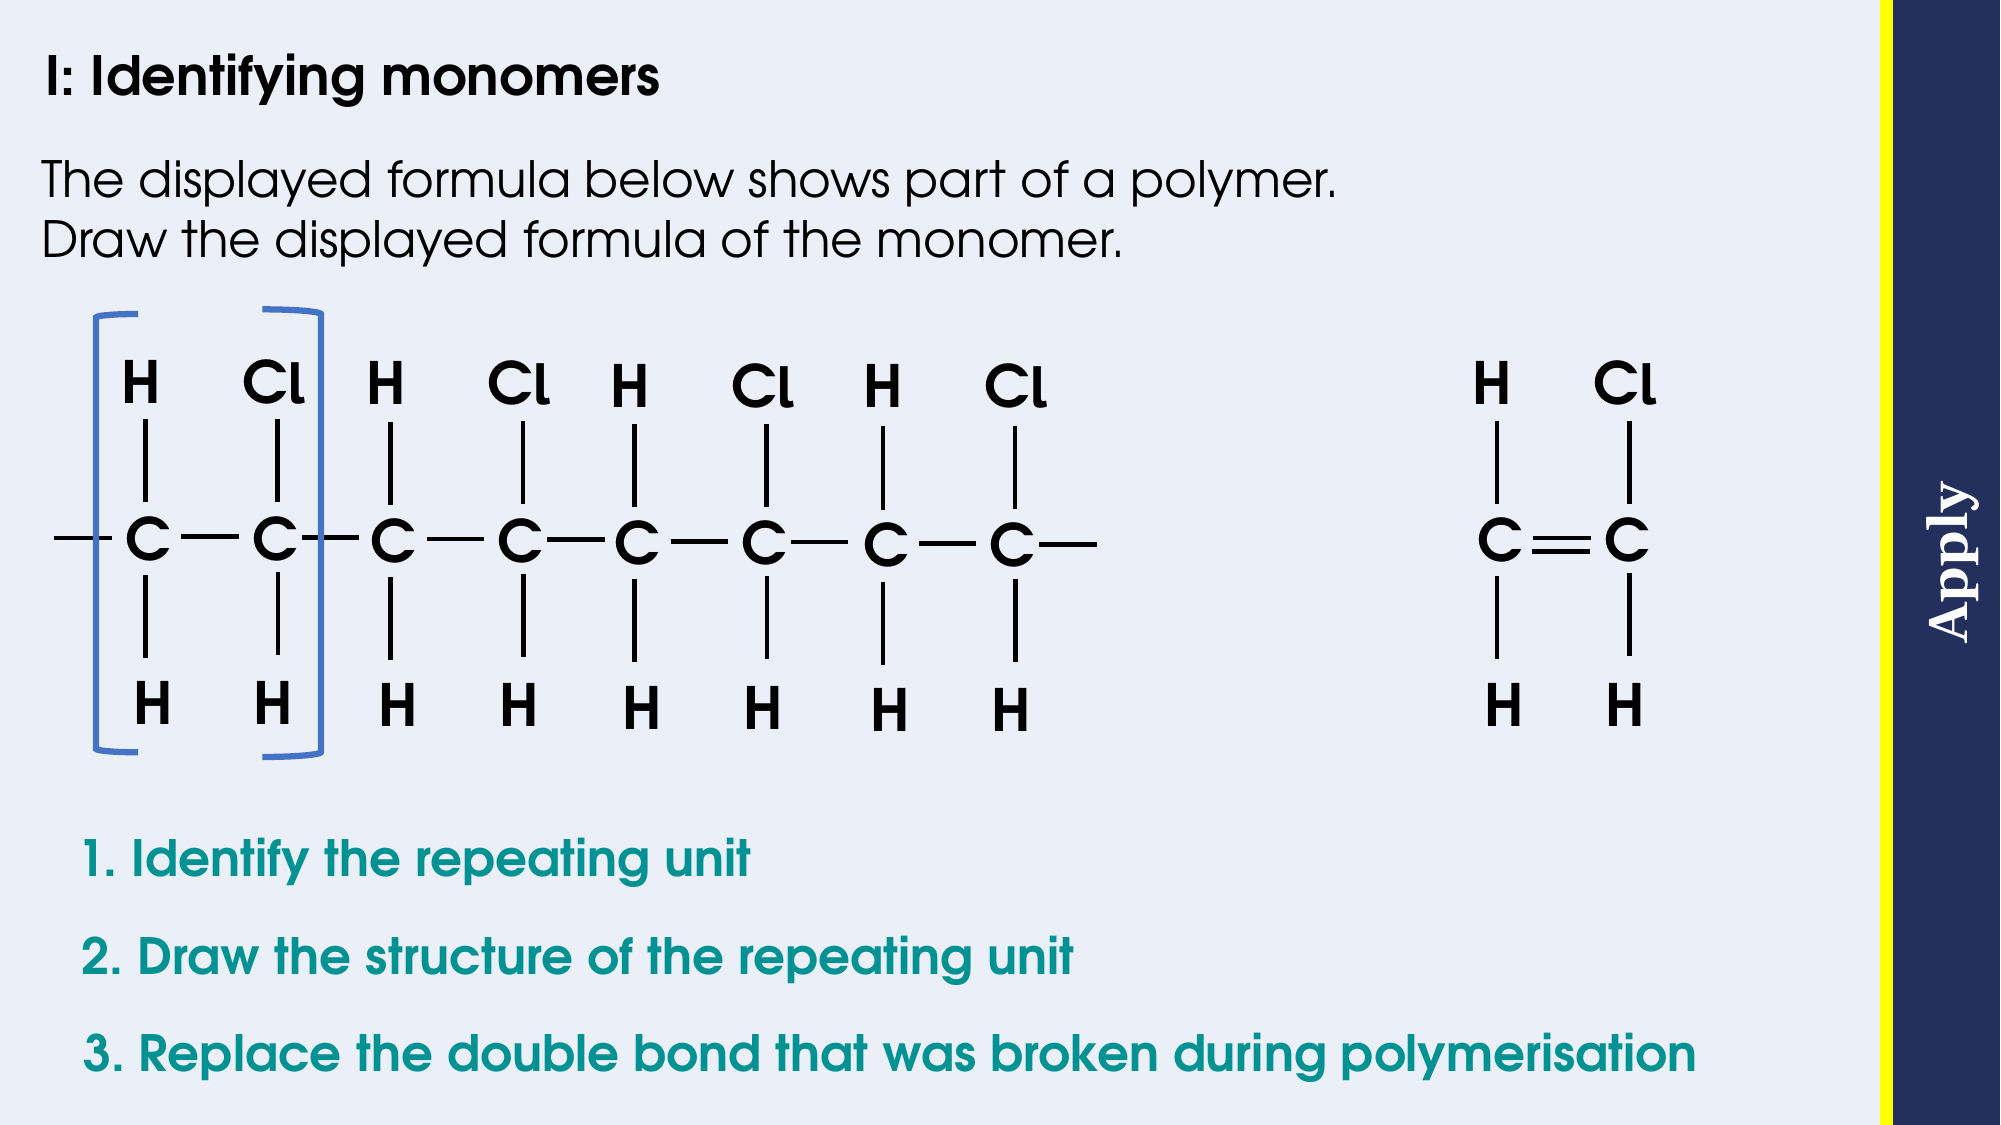

I: Identifying monomers
The displayed formula below shows part of a polymer.
Draw the displayed formula of the monomer.

H     Cl
H     Cl
H     Cl
H     Cl
H     Cl
C     C
C     C
C     C
C     C
C     C
H     H
H     H
H     H
H     H
H     H
1. Identify the repeating unit
2. Draw the structure of the repeating unit
3. Replace the double bond that was broken during polymerisation